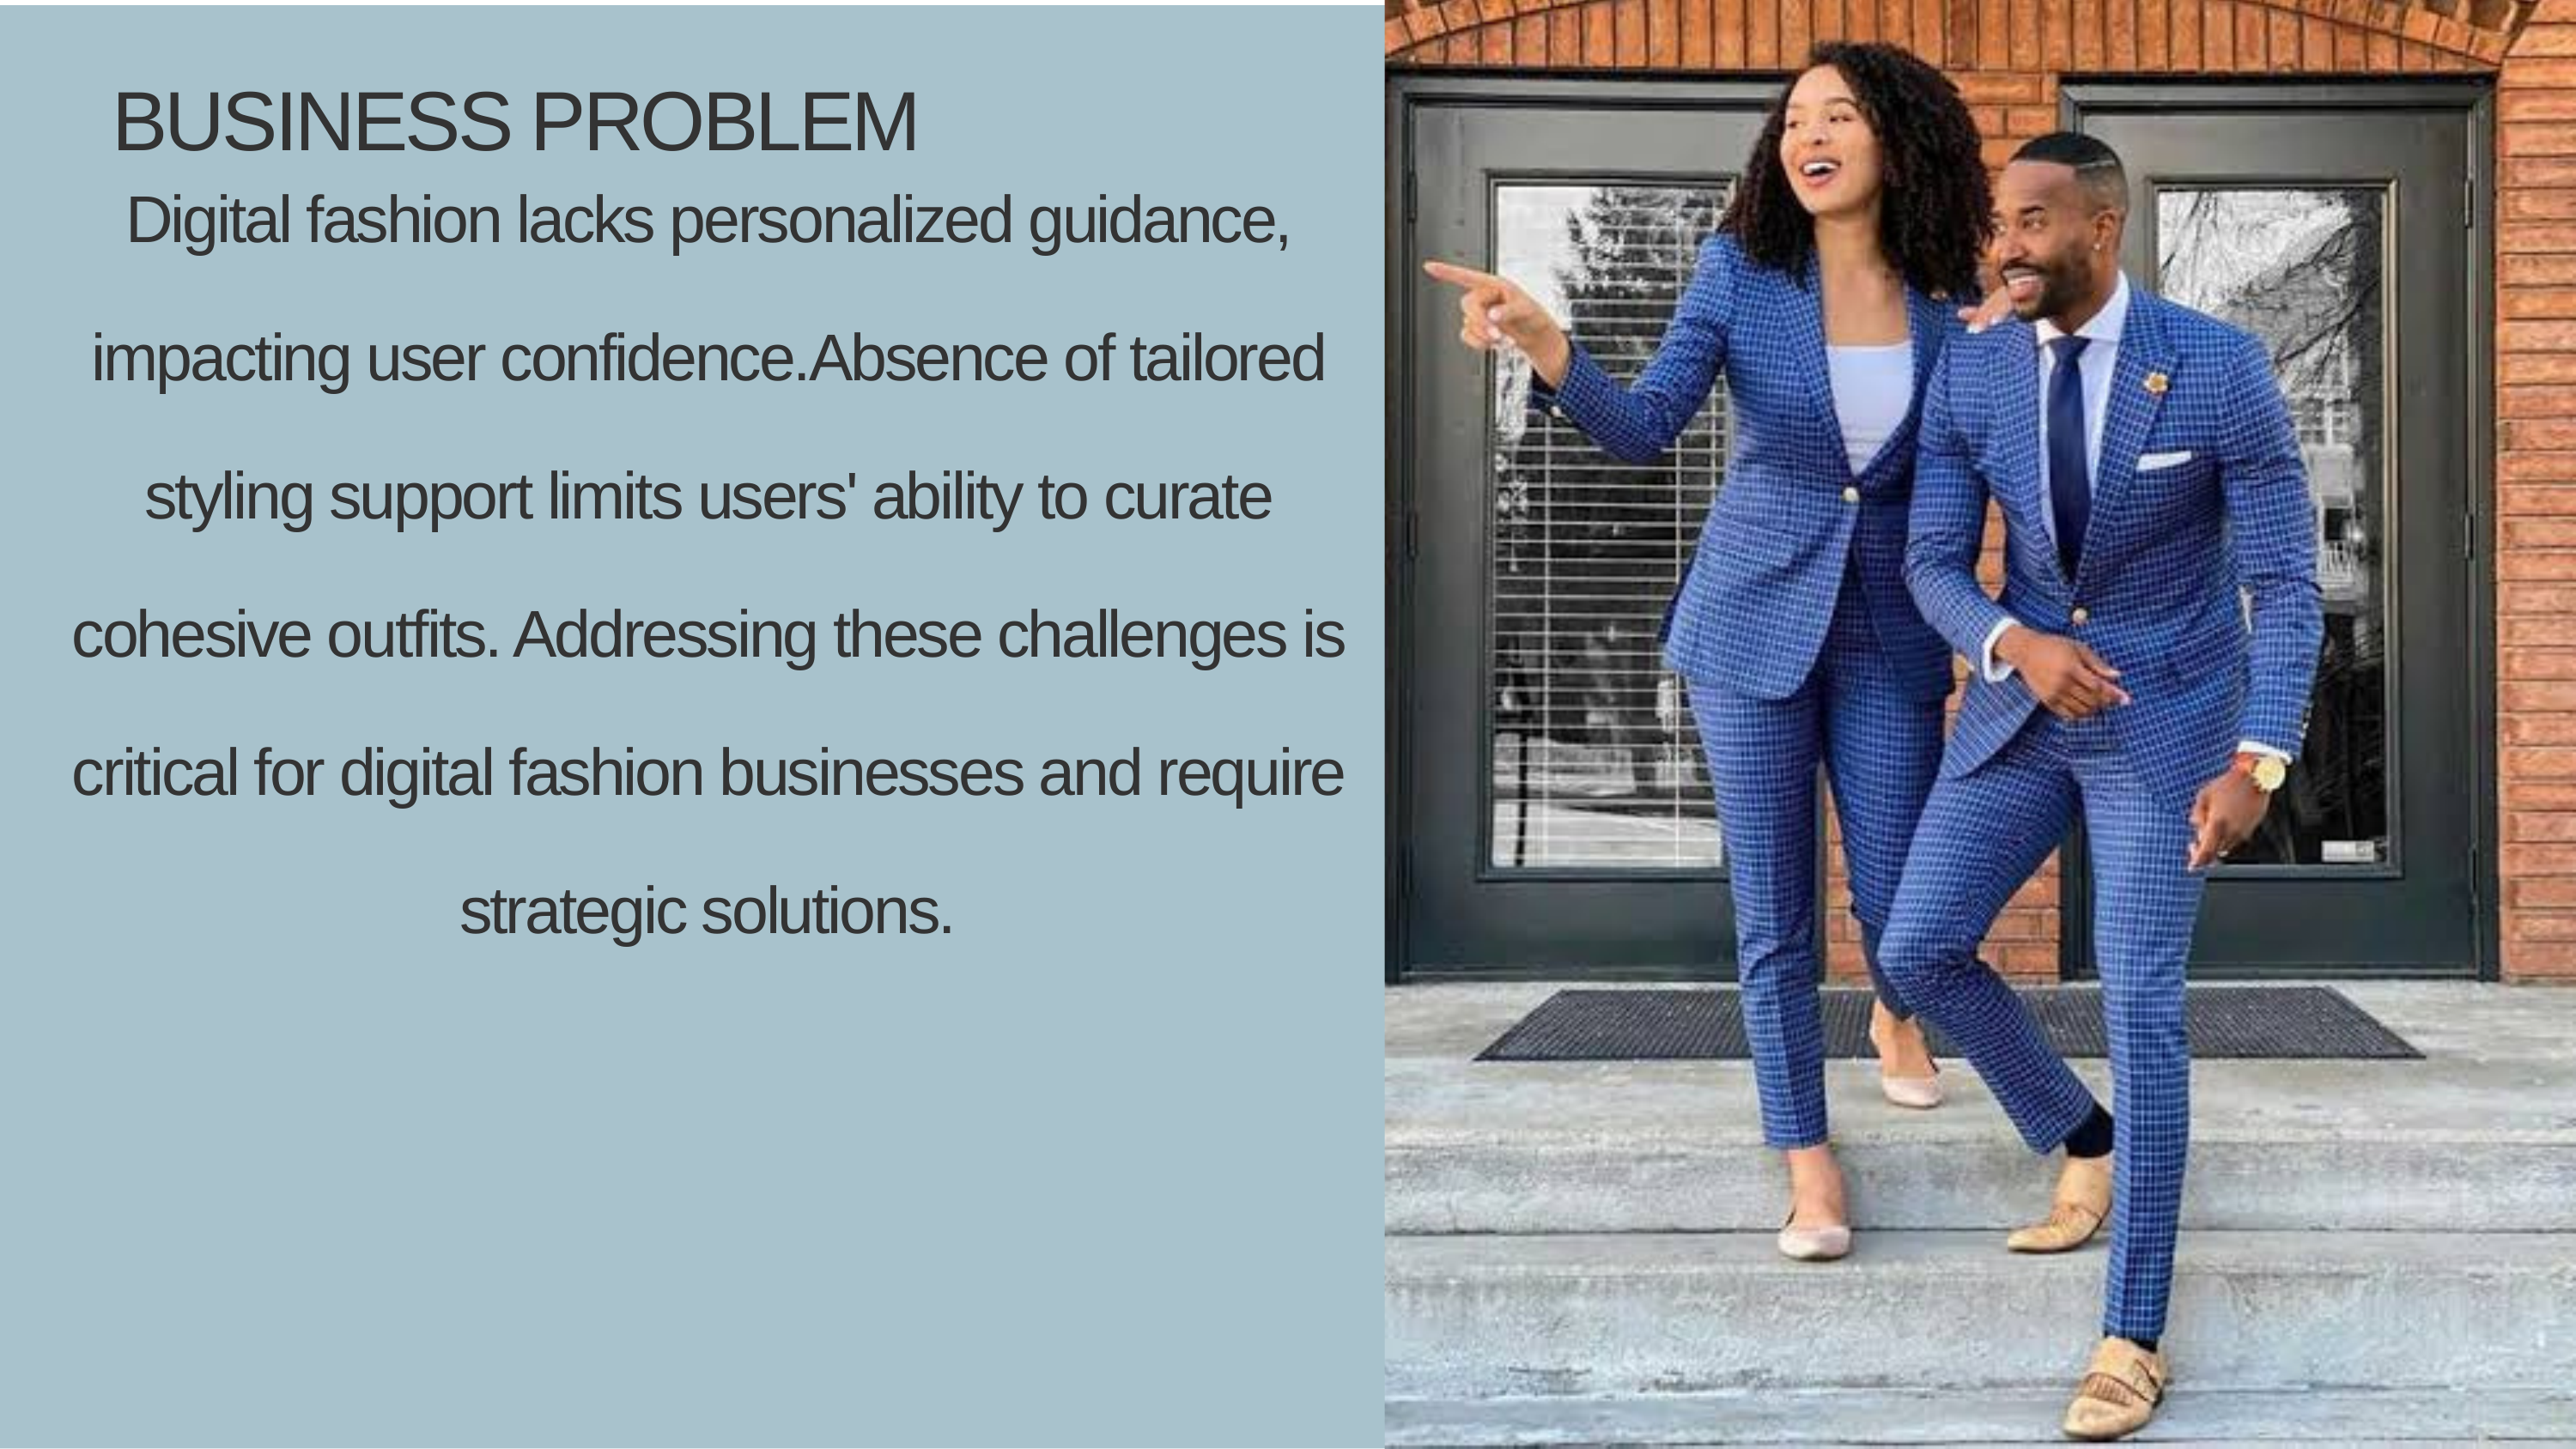

BUSINESS PROBLEM
Digital fashion lacks personalized guidance, impacting user confidence.Absence of tailored styling support limits users' ability to curate cohesive outfits. Addressing these challenges is critical for digital fashion businesses and require strategic solutions.